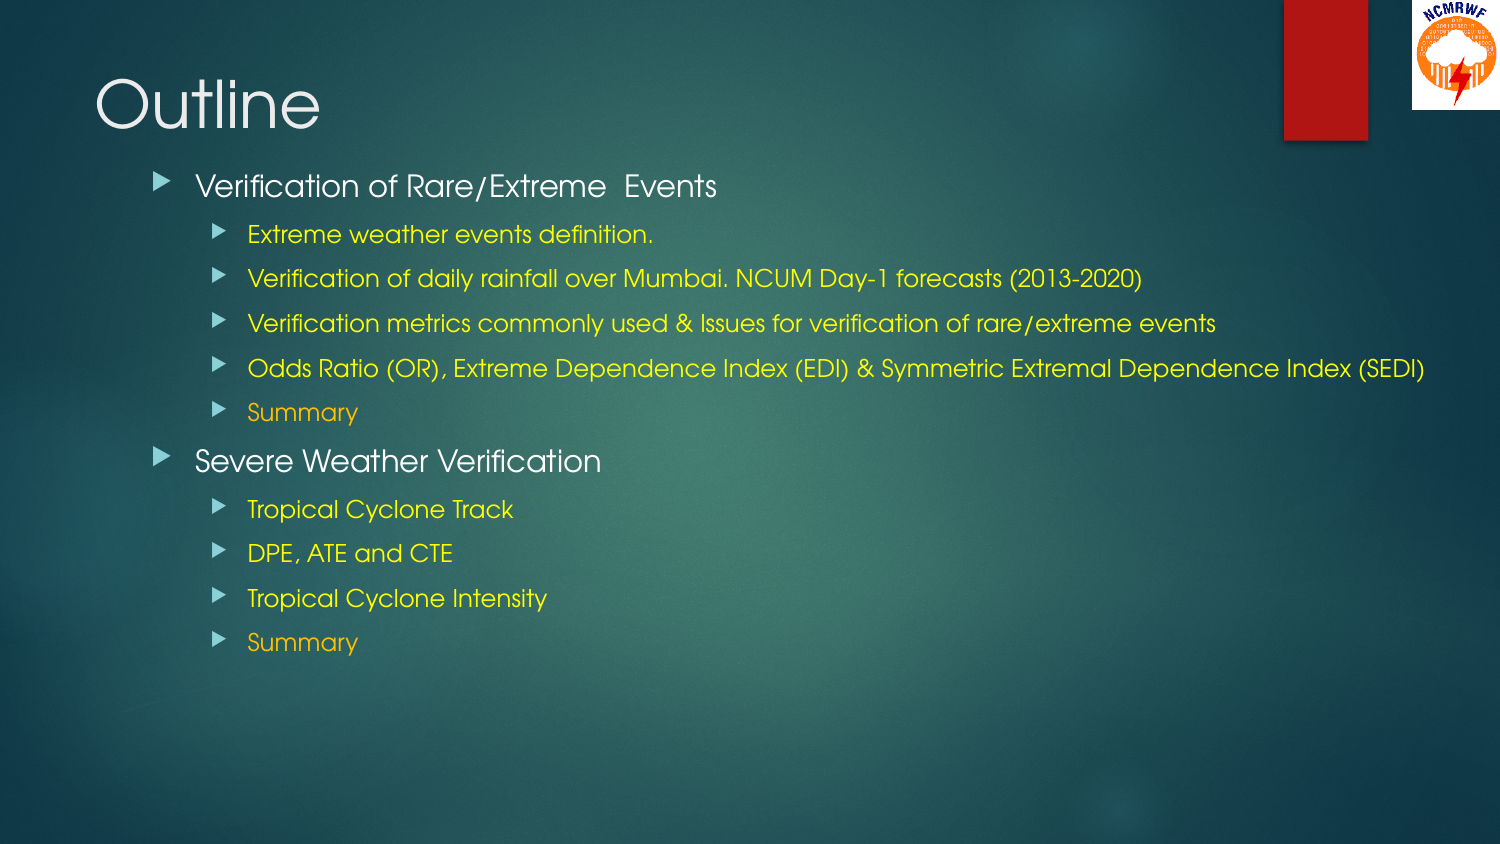

# Outline
Verification of Rare/Extreme  Events
Extreme weather events definition.
Verification of daily rainfall over Mumbai. NCUM Day-1 forecasts (2013-2020)
Verification metrics commonly used & Issues for verification of rare/extreme events
Odds Ratio (OR), Extreme Dependence Index (EDI) & Symmetric Extremal Dependence Index (SEDI)
Summary
Severe Weather Verification
Tropical Cyclone Track
DPE, ATE and CTE
Tropical Cyclone Intensity
Summary